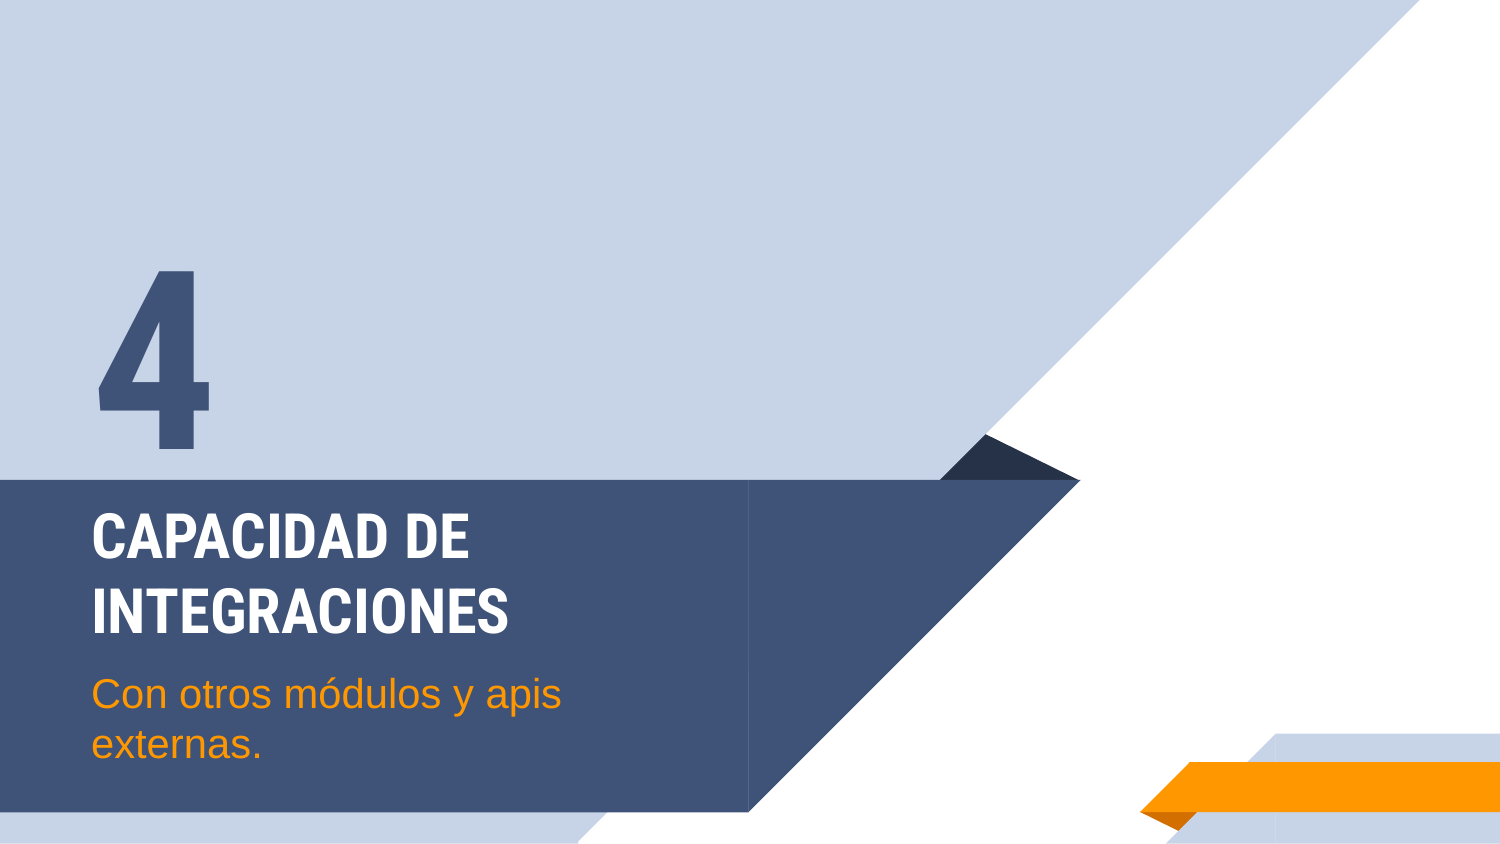

4
# CAPACIDAD DE INTEGRACIONES
Con otros módulos y apis externas.